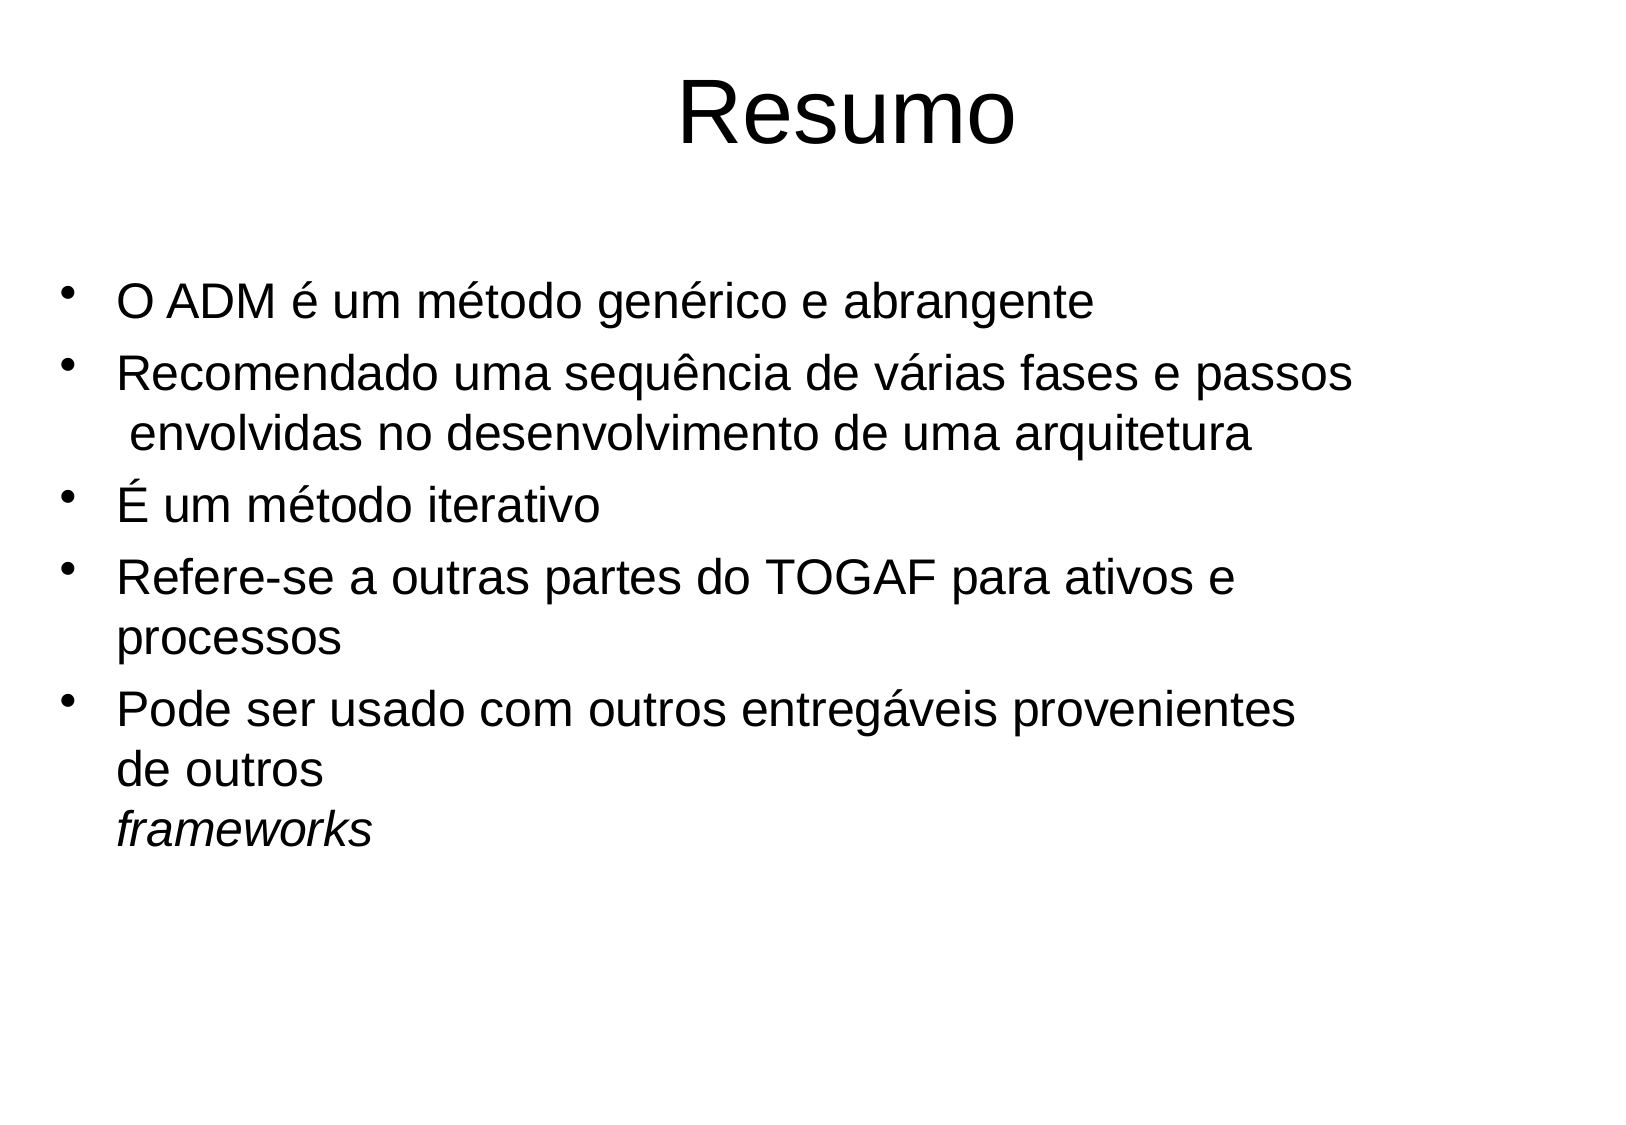

# Resumo
O ADM é um método genérico e abrangente
Recomendado uma sequência de várias fases e passos  envolvidas no desenvolvimento de uma arquitetura
É um método iterativo
Refere-se a outras partes do TOGAF para ativos e processos
Pode ser usado com outros entregáveis provenientes de outros
frameworks